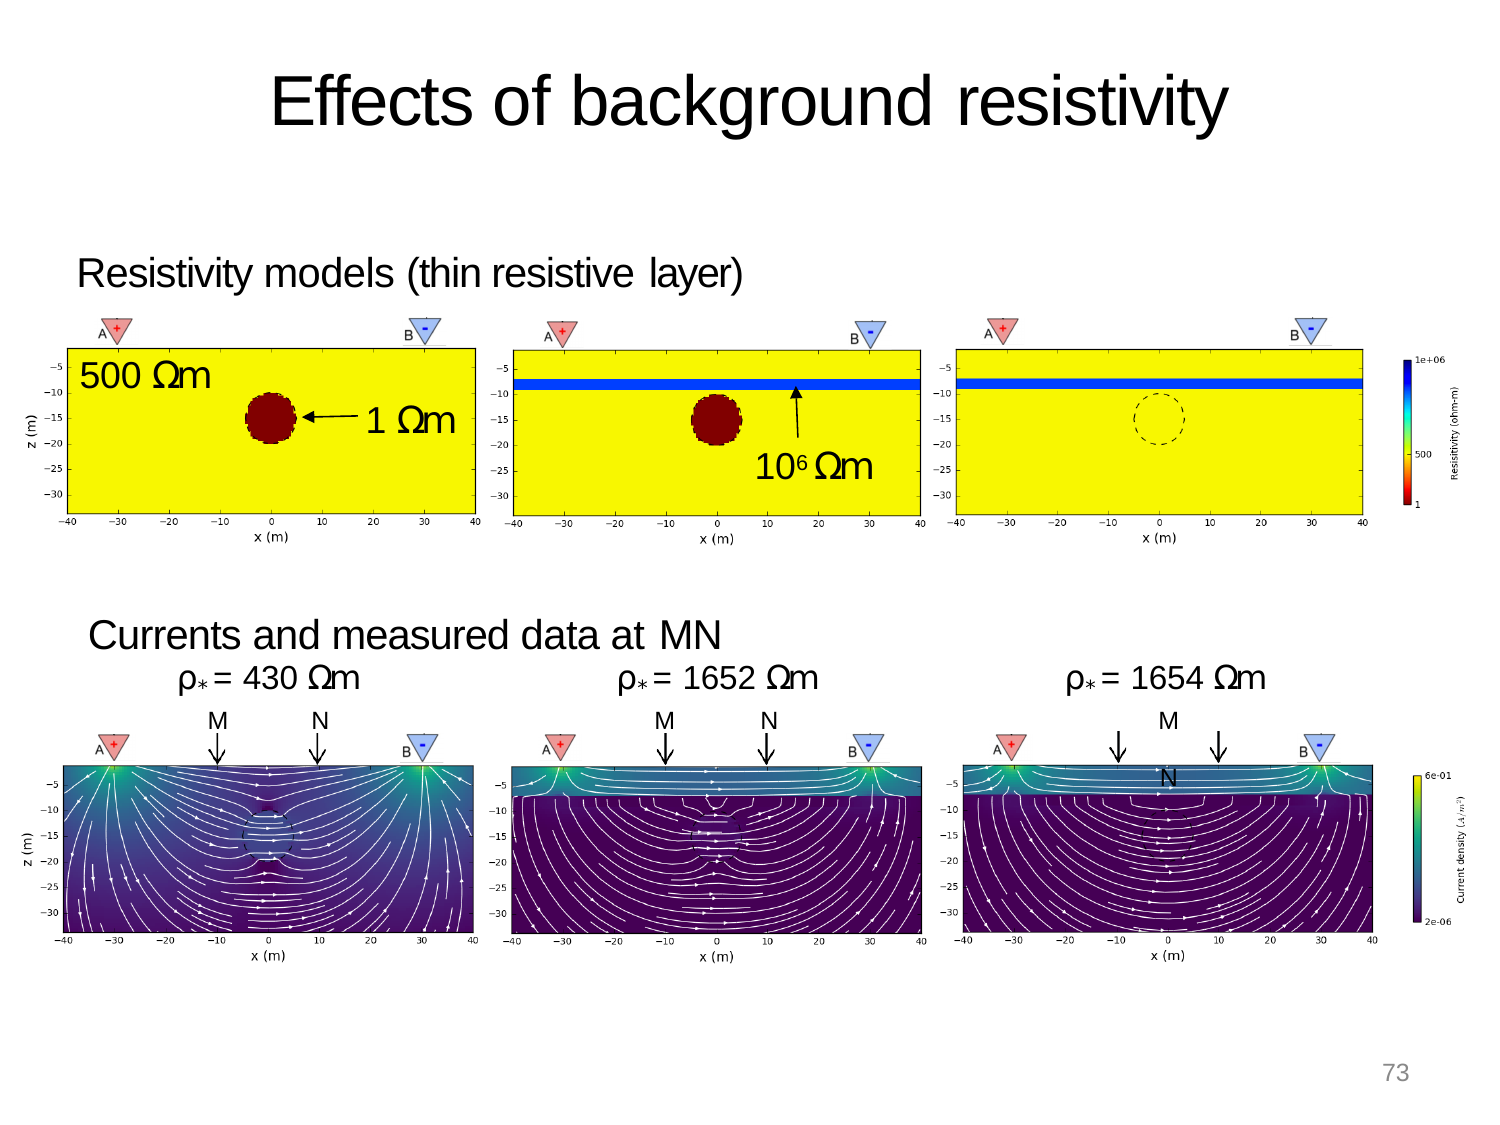

# Effects of background resistivity
Resistivity models (thin resistive layer)

500 Ωm
1 Ωm
106 Ωm

Currents and measured data at MN

| ρ\* = 430 Ωm | ρ\* = 1652 Ωm | ρ\* = 1654 Ωm |
| --- | --- | --- |
| M N | M N | M N |

73